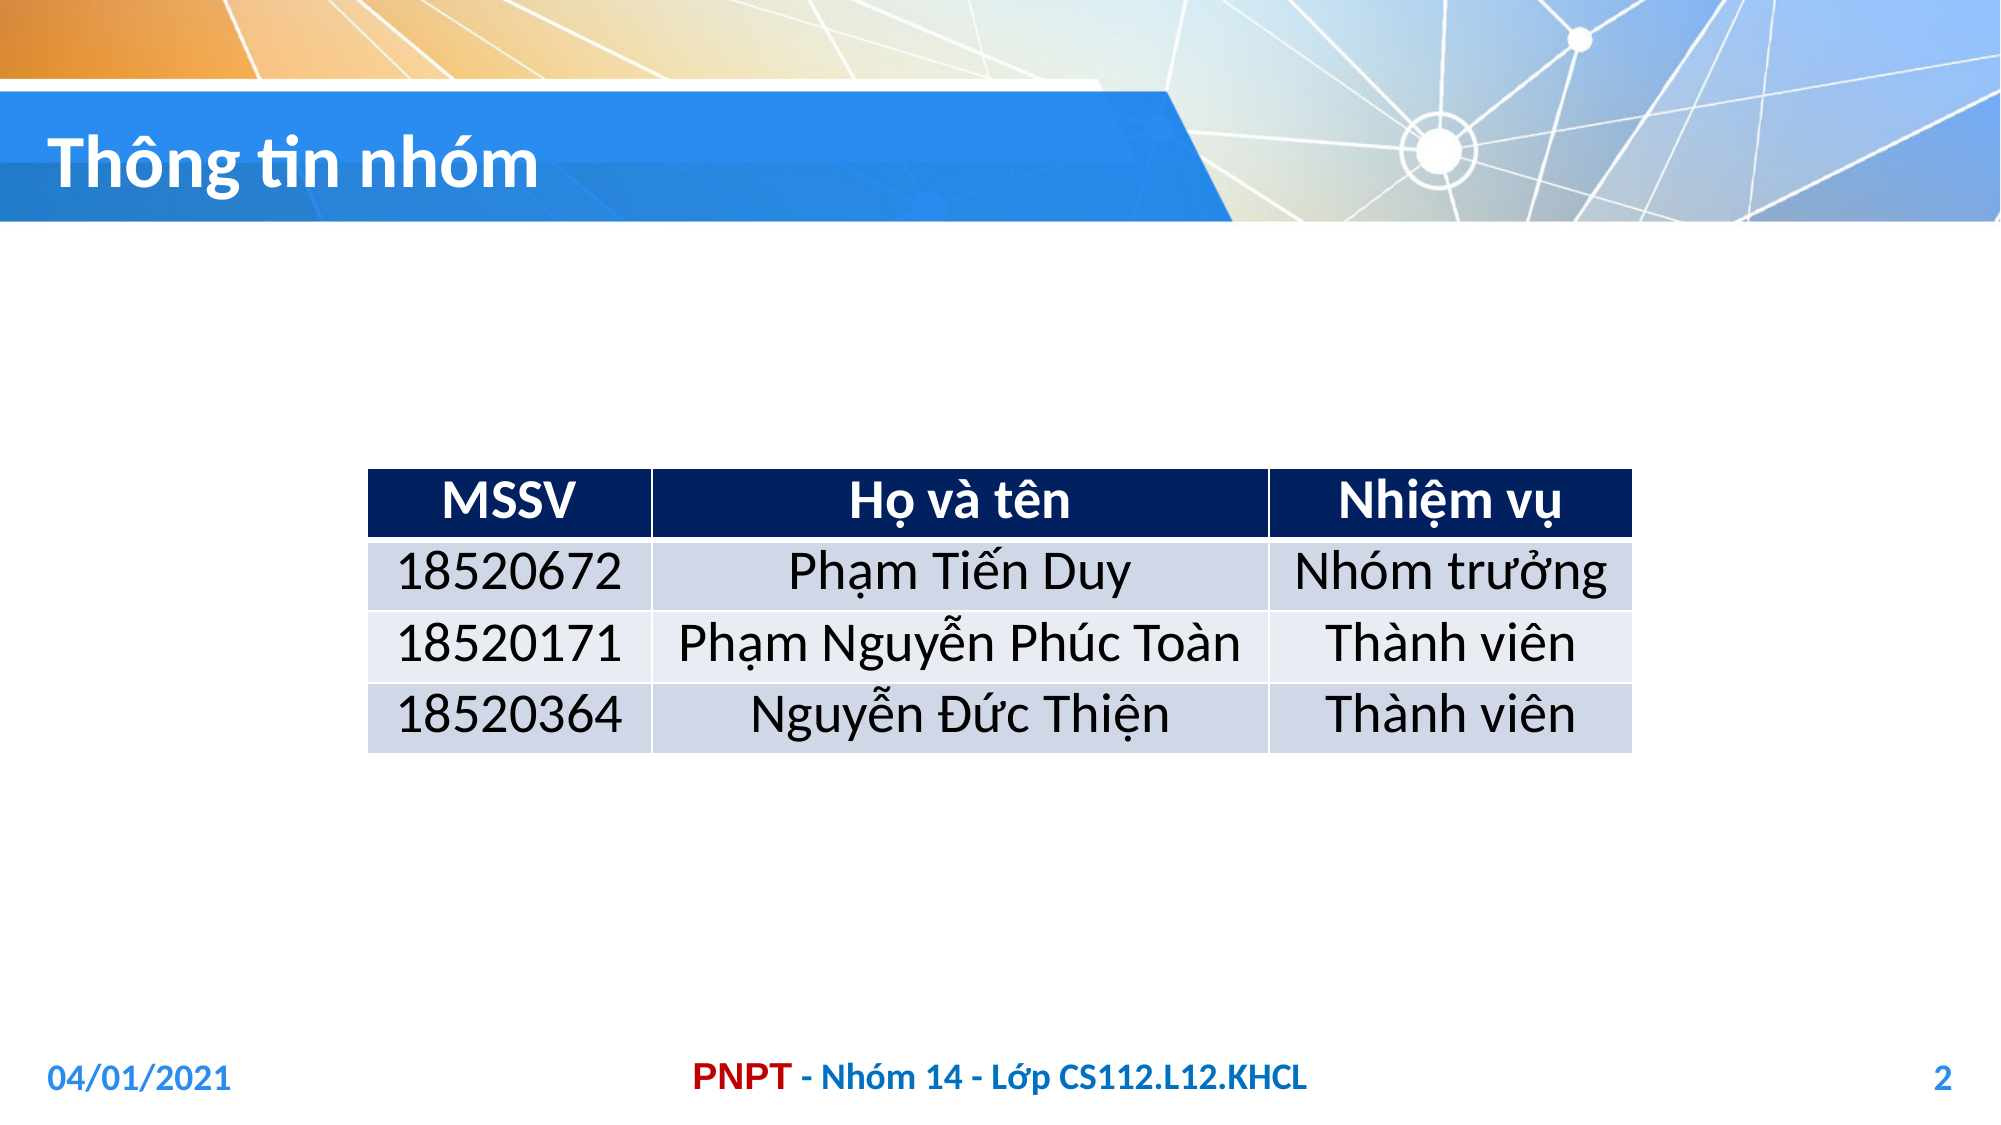

# Thông tin nhóm
| MSSV | Họ và tên | Nhiệm vụ |
| --- | --- | --- |
| 18520672 | Phạm Tiến Duy | Nhóm trưởng |
| 18520171 | Phạm Nguyễn Phúc Toàn | Thành viên |
| 18520364 | Nguyễn Đức Thiện | Thành viên |
04/01/2021
2